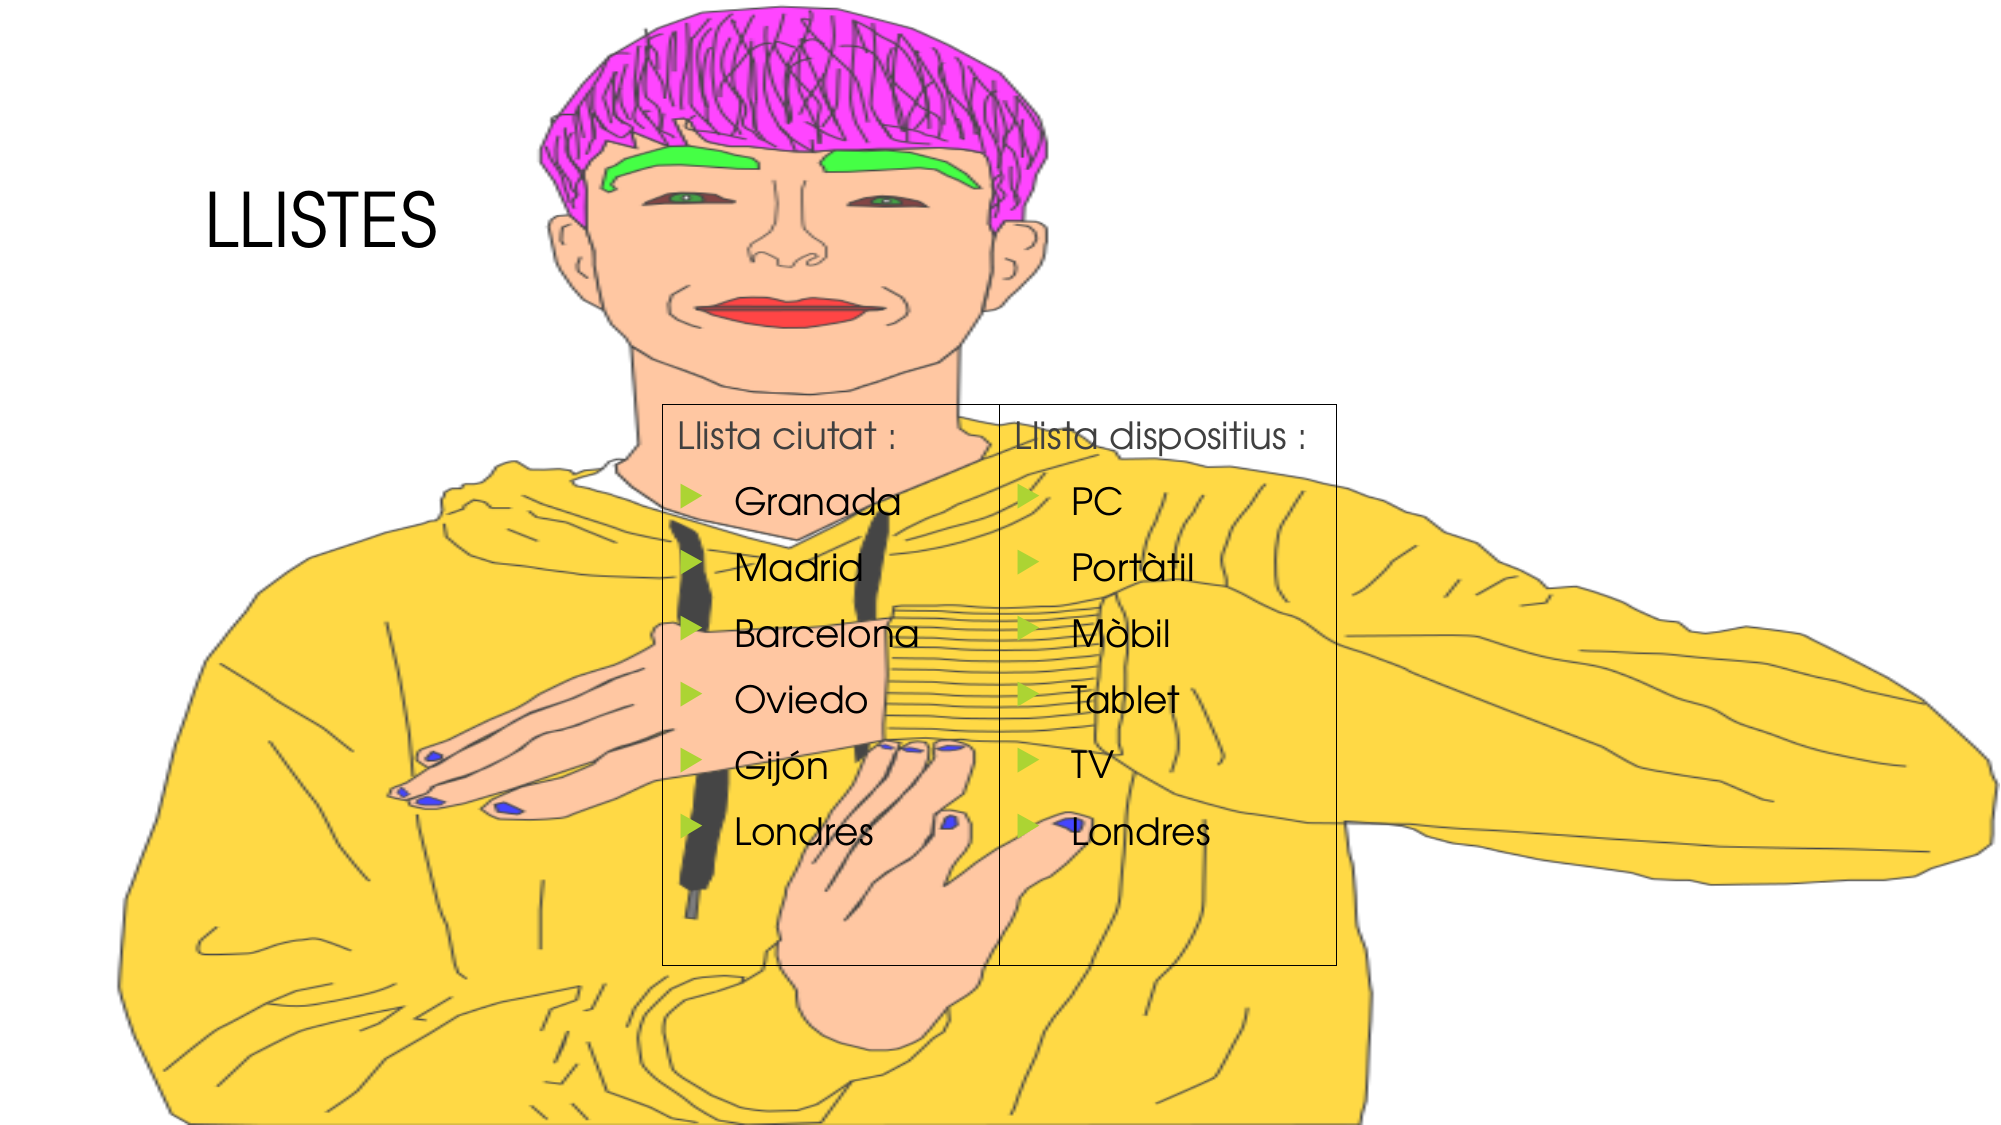

# LLISTES
Llista ciutat :
Granada
Madrid
Barcelona
Oviedo
Gijón
Londres

Llista dispositius :
PC
Portàtil
Mòbil
Tablet
TV
Londres